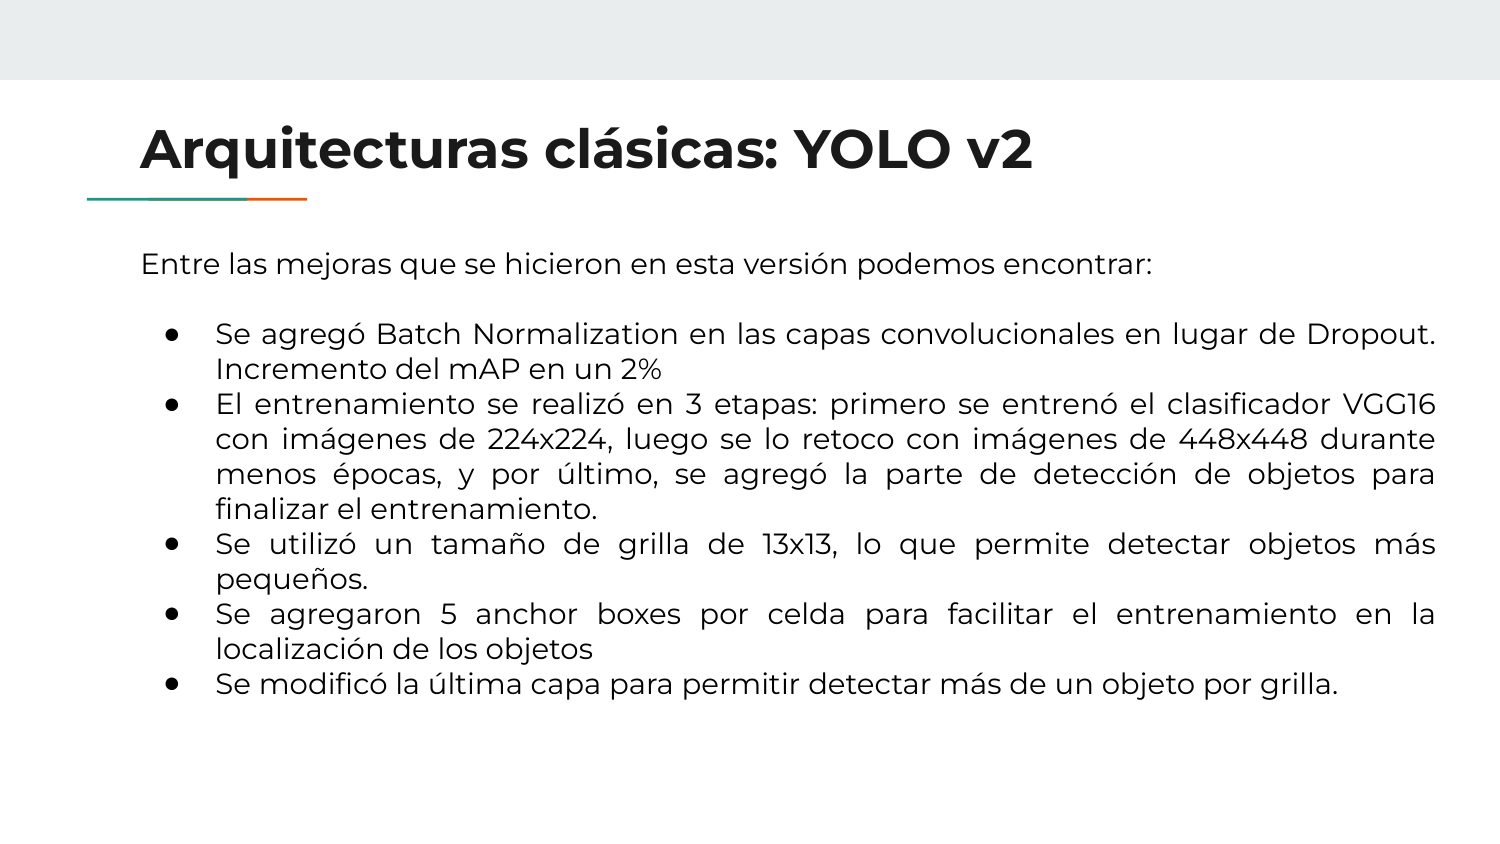

# Arquitecturas clásicas: YOLO v2
Entre las mejoras que se hicieron en esta versión podemos encontrar:

Se agregó Batch Normalization en las capas convolucionales en lugar de Dropout. Incremento del mAP en un 2%
El entrenamiento se realizó en 3 etapas: primero se entrenó el clasificador VGG16 con imágenes de 224x224, luego se lo retoco con imágenes de 448x448 durante menos épocas, y por último, se agregó la parte de detección de objetos para finalizar el entrenamiento.
Se utilizó un tamaño de grilla de 13x13, lo que permite detectar objetos más pequeños.
Se agregaron 5 anchor boxes por celda para facilitar el entrenamiento en la localización de los objetos
Se modificó la última capa para permitir detectar más de un objeto por grilla.